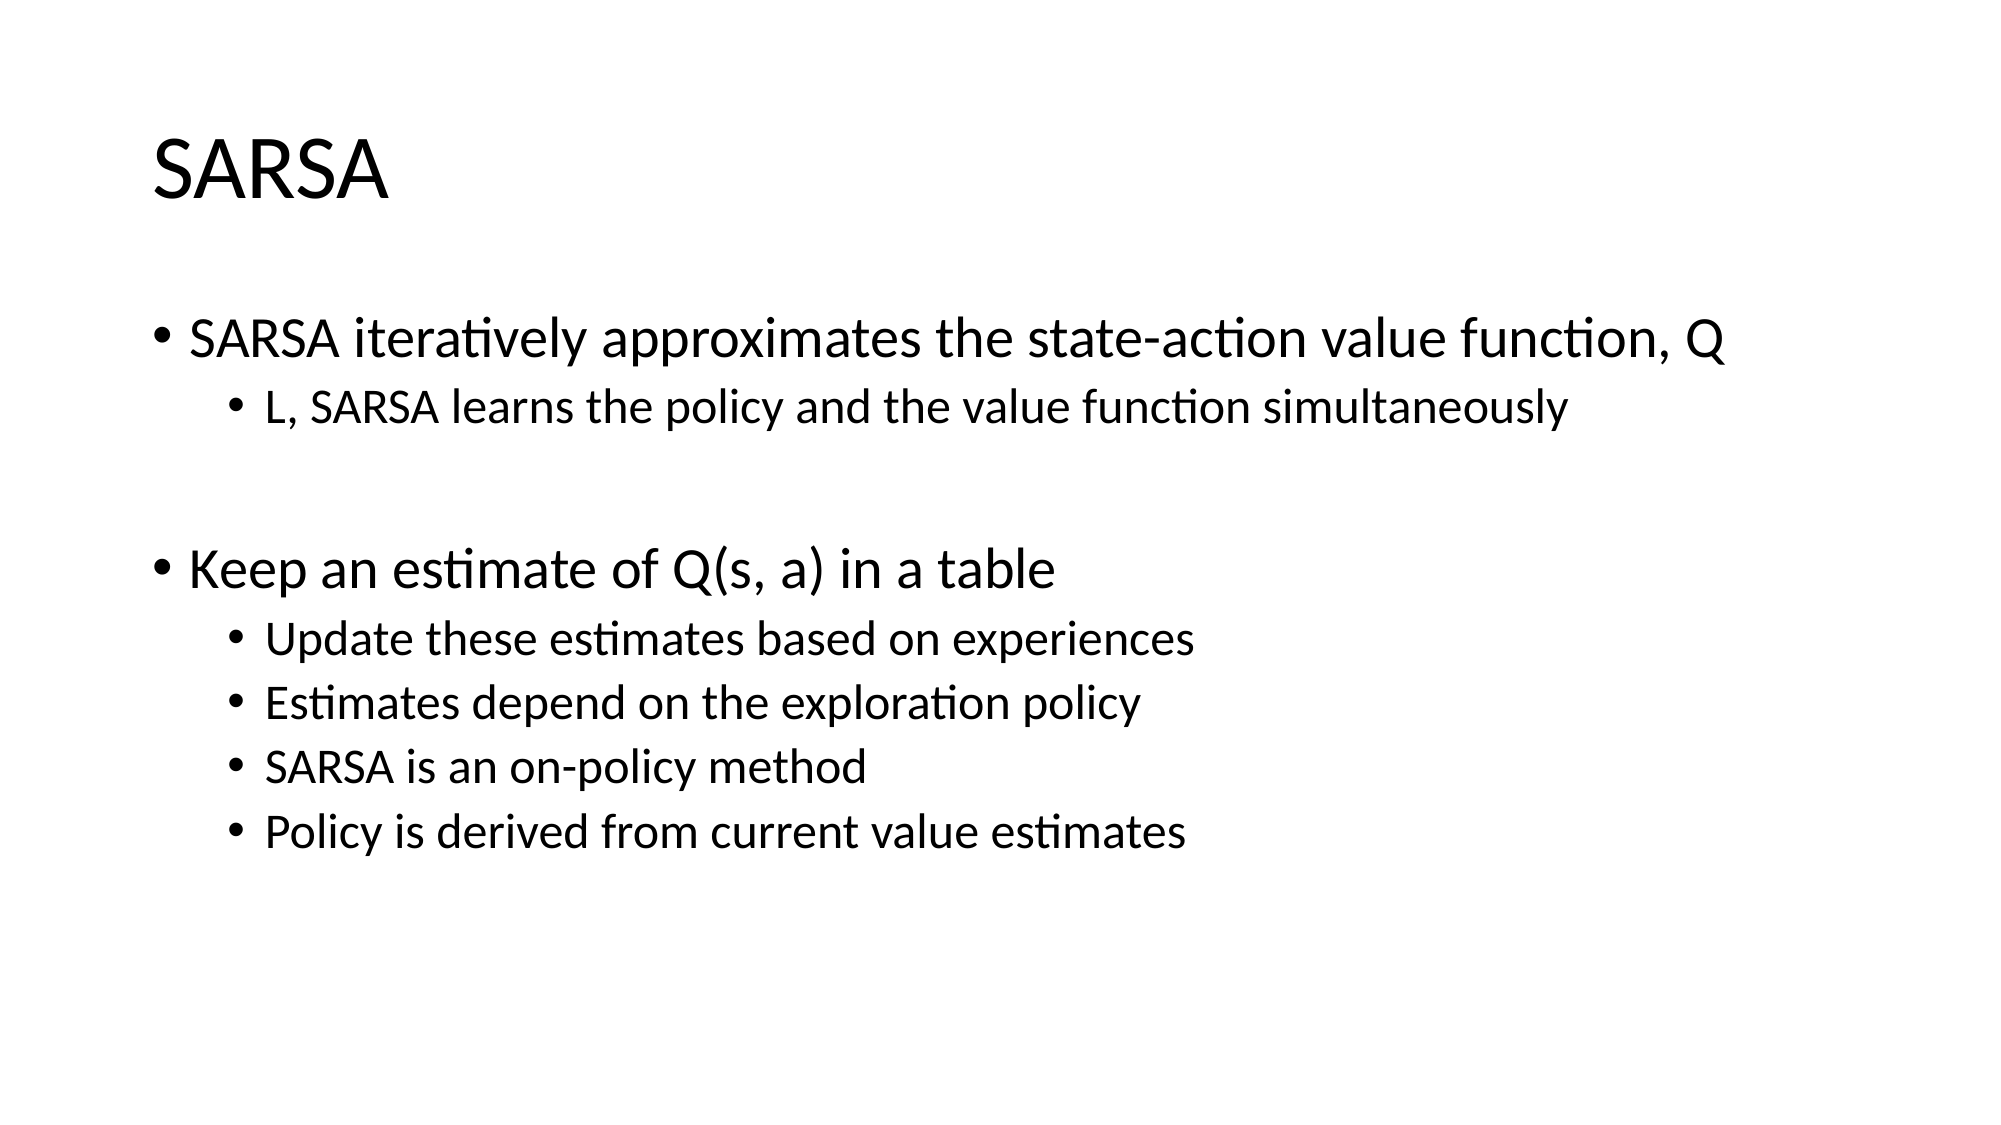

# SARSA
SARSA iteratively approximates the state-action value function, Q
L, SARSA learns the policy and the value function simultaneously

Keep an estimate of Q(s, a) in a table
Update these estimates based on experiences
Estimates depend on the exploration policy
SARSA is an on-policy method
Policy is derived from current value estimates